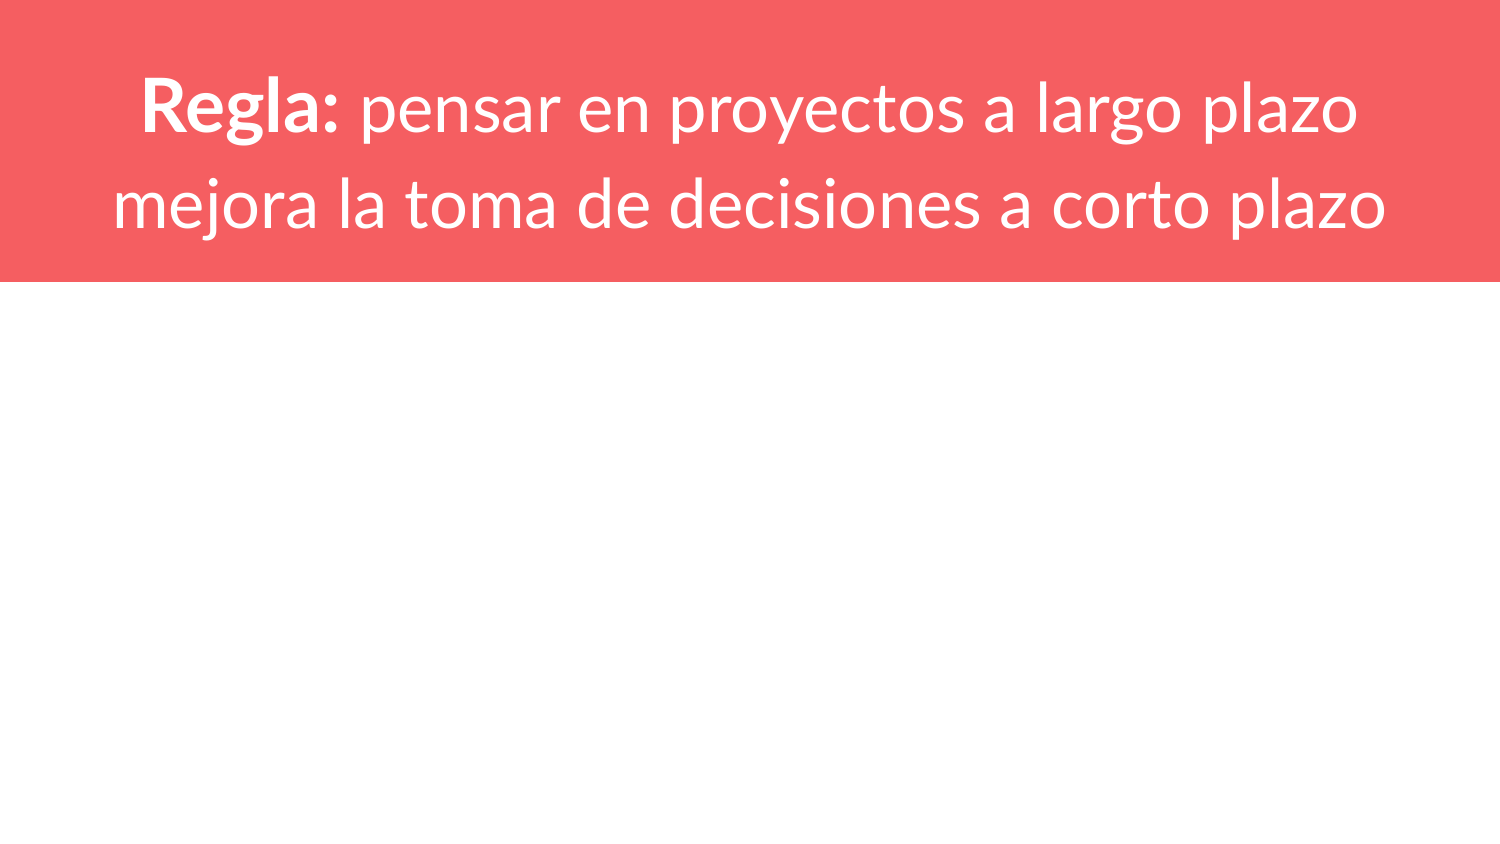

Regla: pensar en proyectos a largo plazo mejora la toma de decisiones a corto plazo